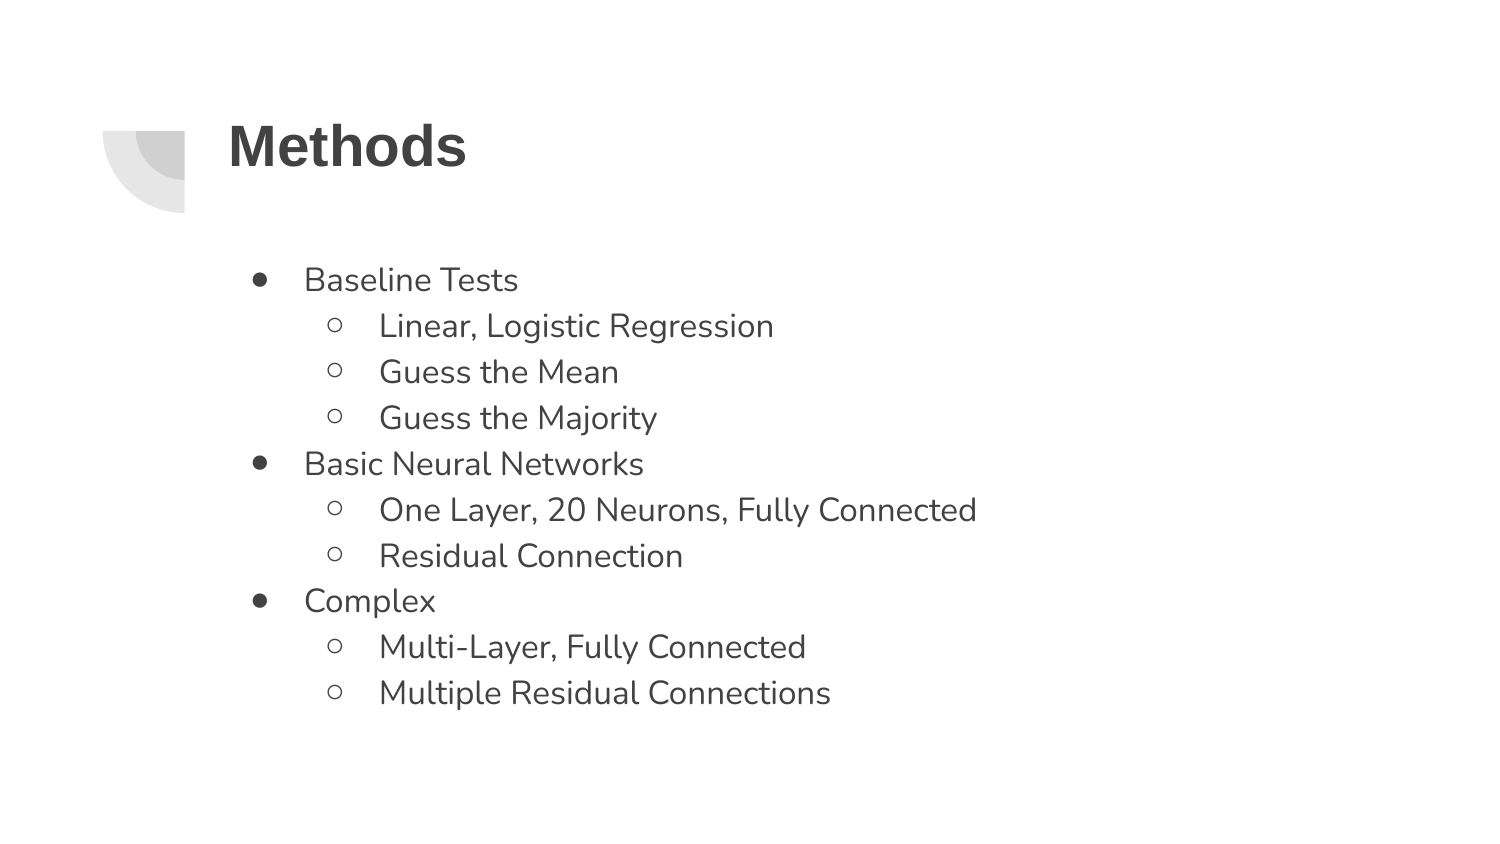

# Methods
Baseline Tests
Linear, Logistic Regression
Guess the Mean
Guess the Majority
Basic Neural Networks
One Layer, 20 Neurons, Fully Connected
Residual Connection
Complex
Multi-Layer, Fully Connected
Multiple Residual Connections